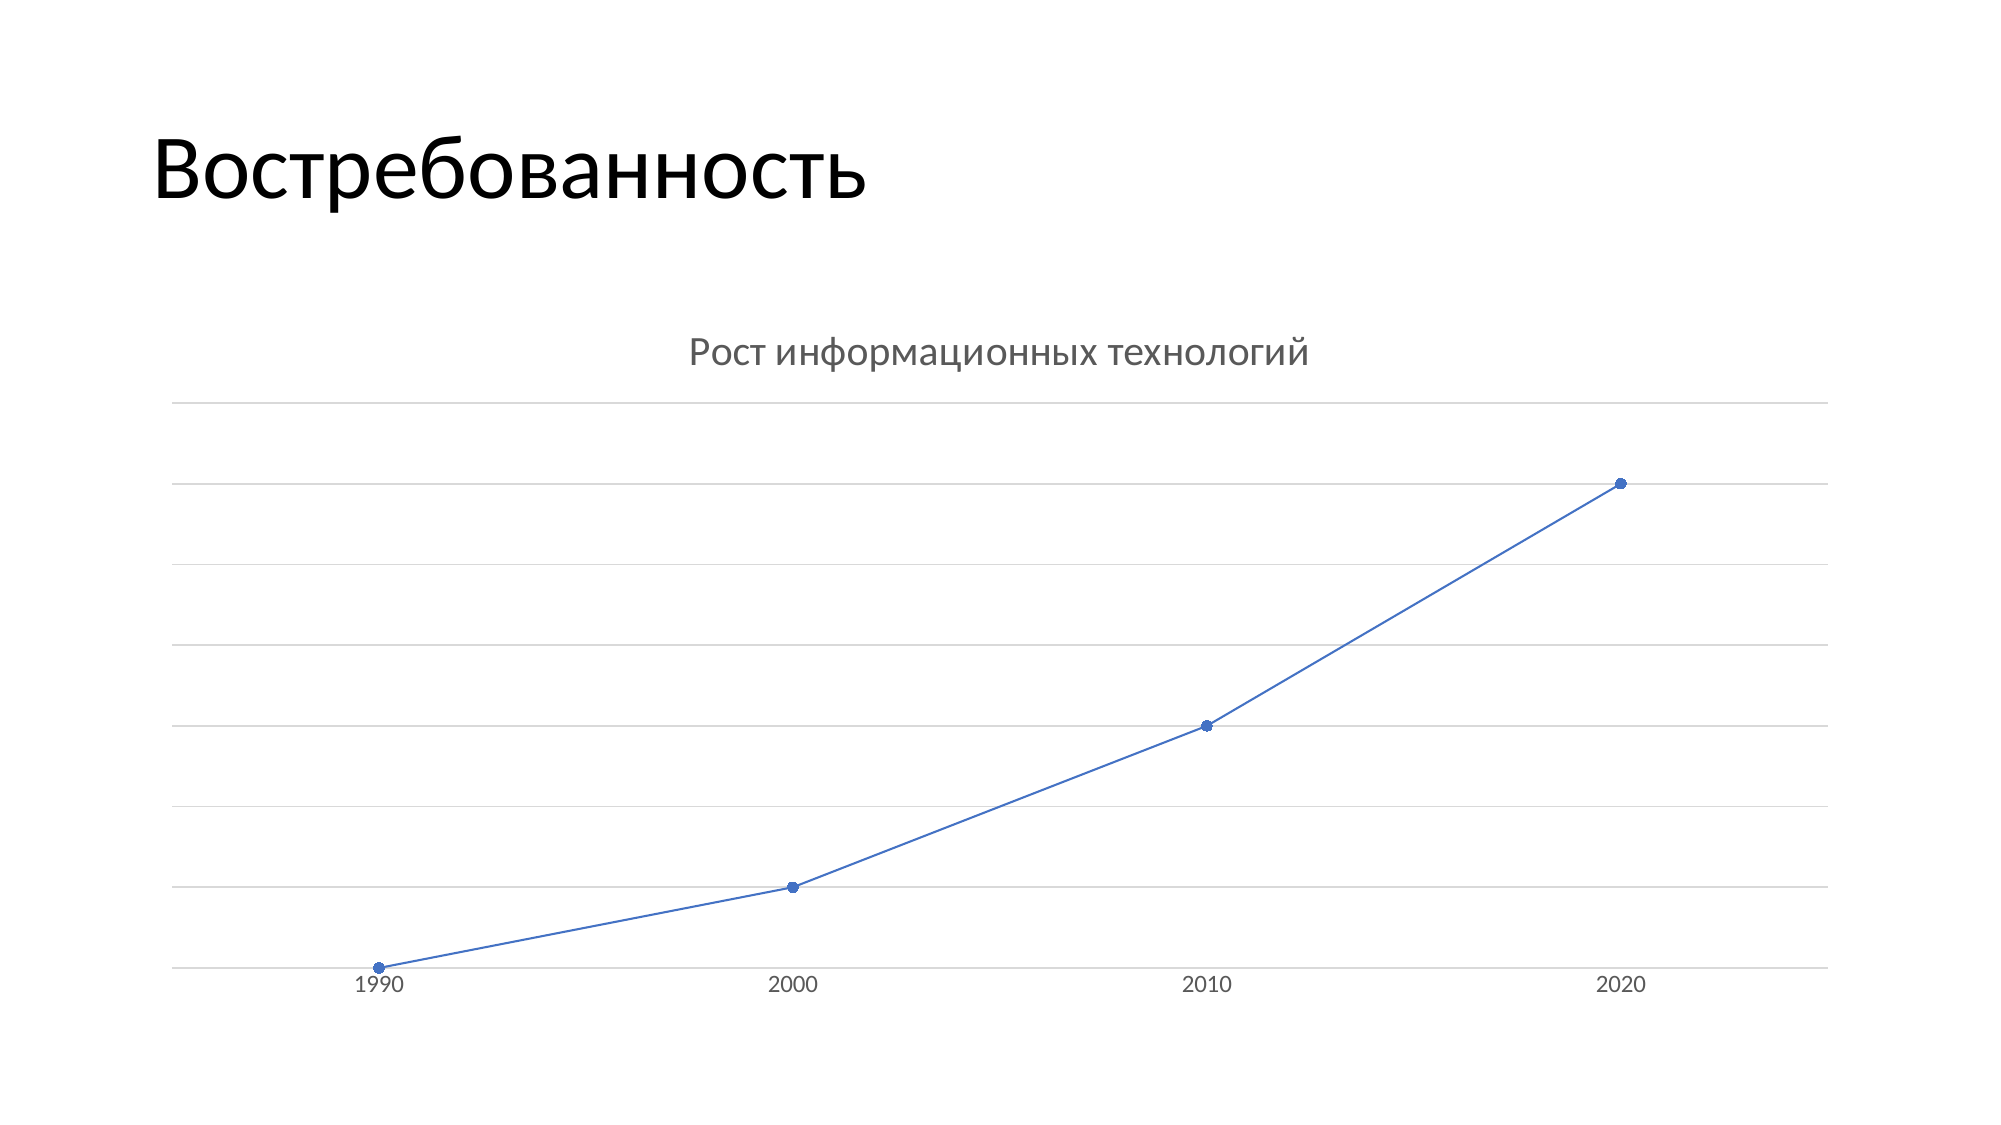

# Востребованность

### Chart: Рост информационных технологий

| Category | Series 1 |
|---|---|
| 1990 | 0.0 |
| 2000 | 5.0 |
| 2010 | 15.0 |
| 2020 | 30.0 |